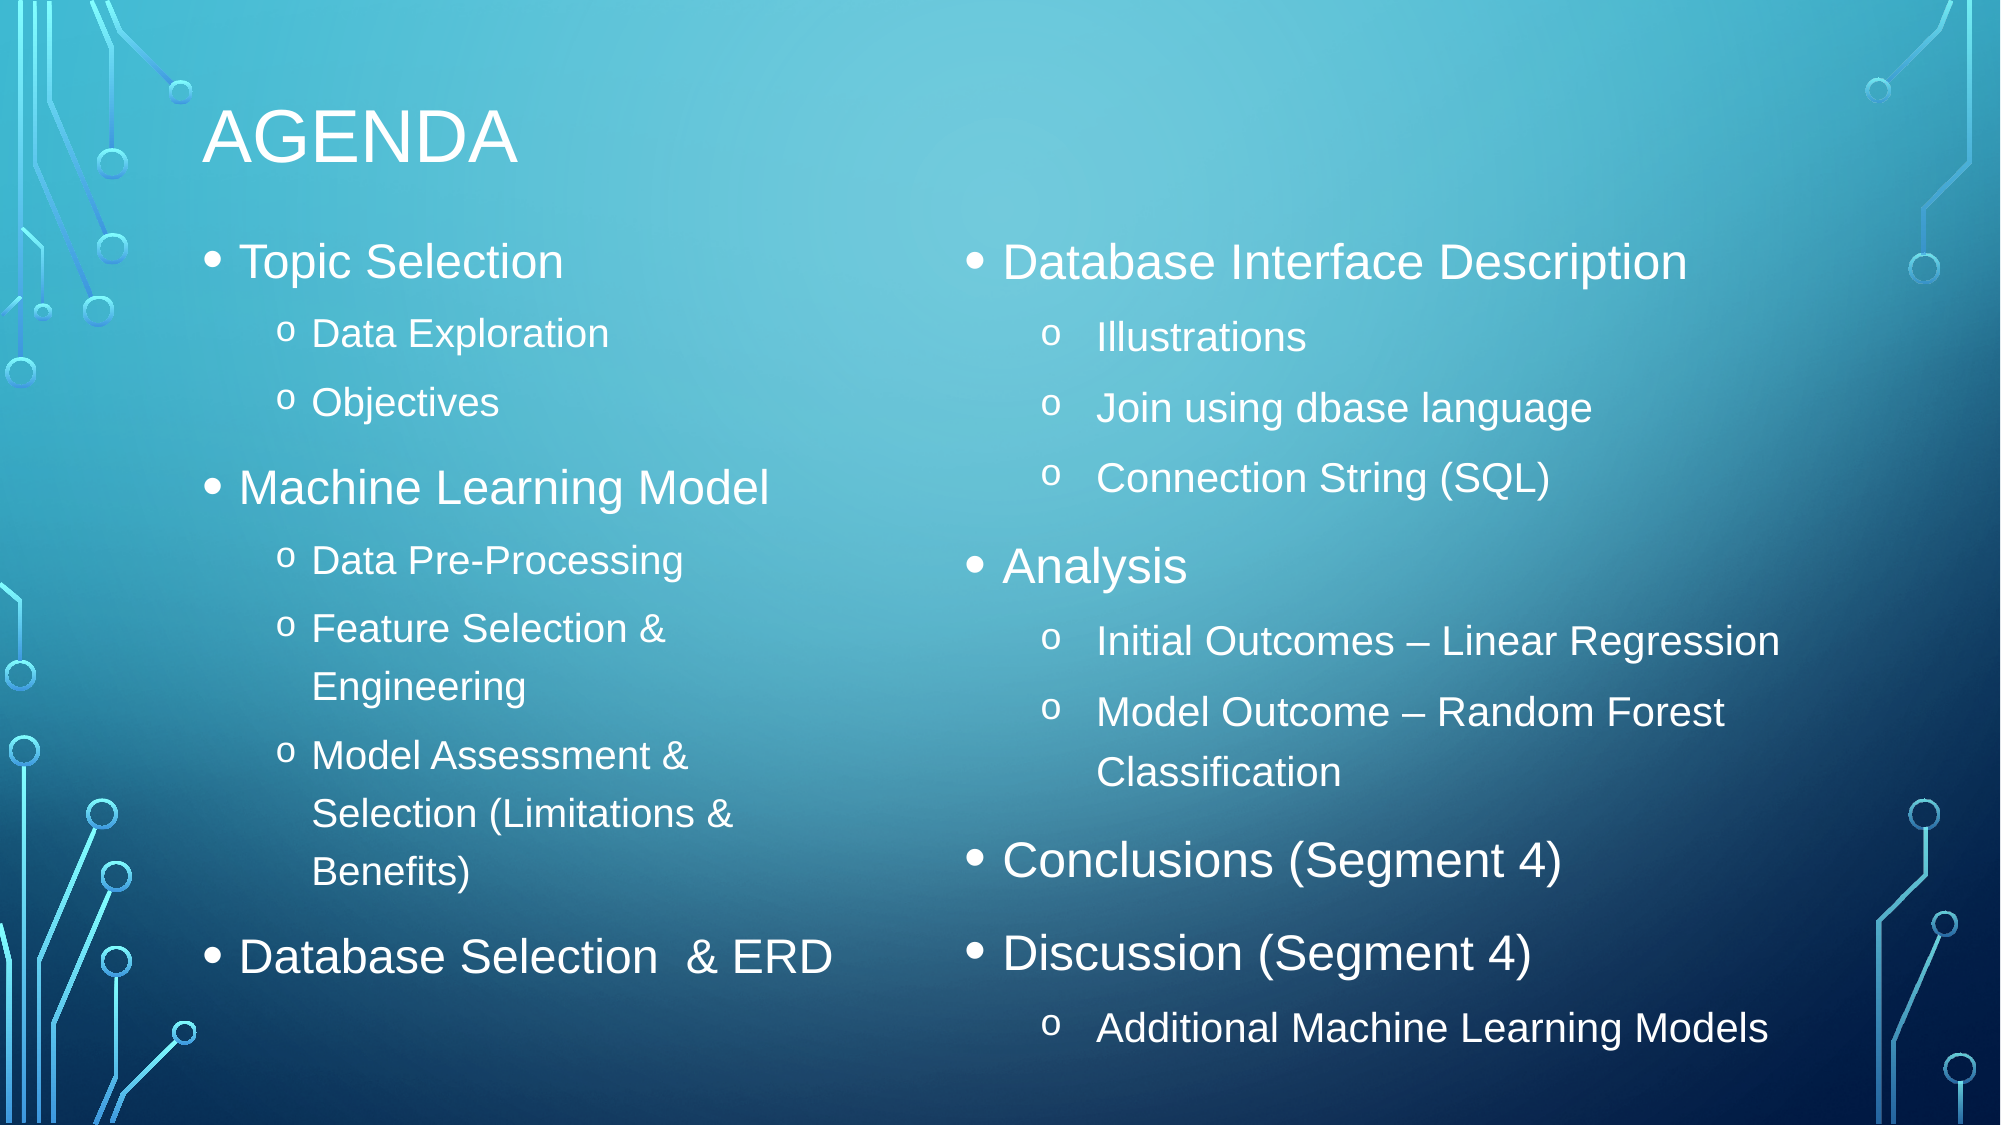

# Agenda
Topic Selection
Data Exploration
Objectives
Machine Learning Model
Data Pre-Processing
Feature Selection & Engineering
Model Assessment & Selection (Limitations & Benefits)
Database Selection  & ERD

Database Interface Description
Illustrations
Join using dbase language
Connection String (SQL)
Analysis
Initial Outcomes – Linear Regression
Model Outcome – Random Forest Classification
Conclusions (Segment 4)
Discussion (Segment 4)
Additional Machine Learning Models